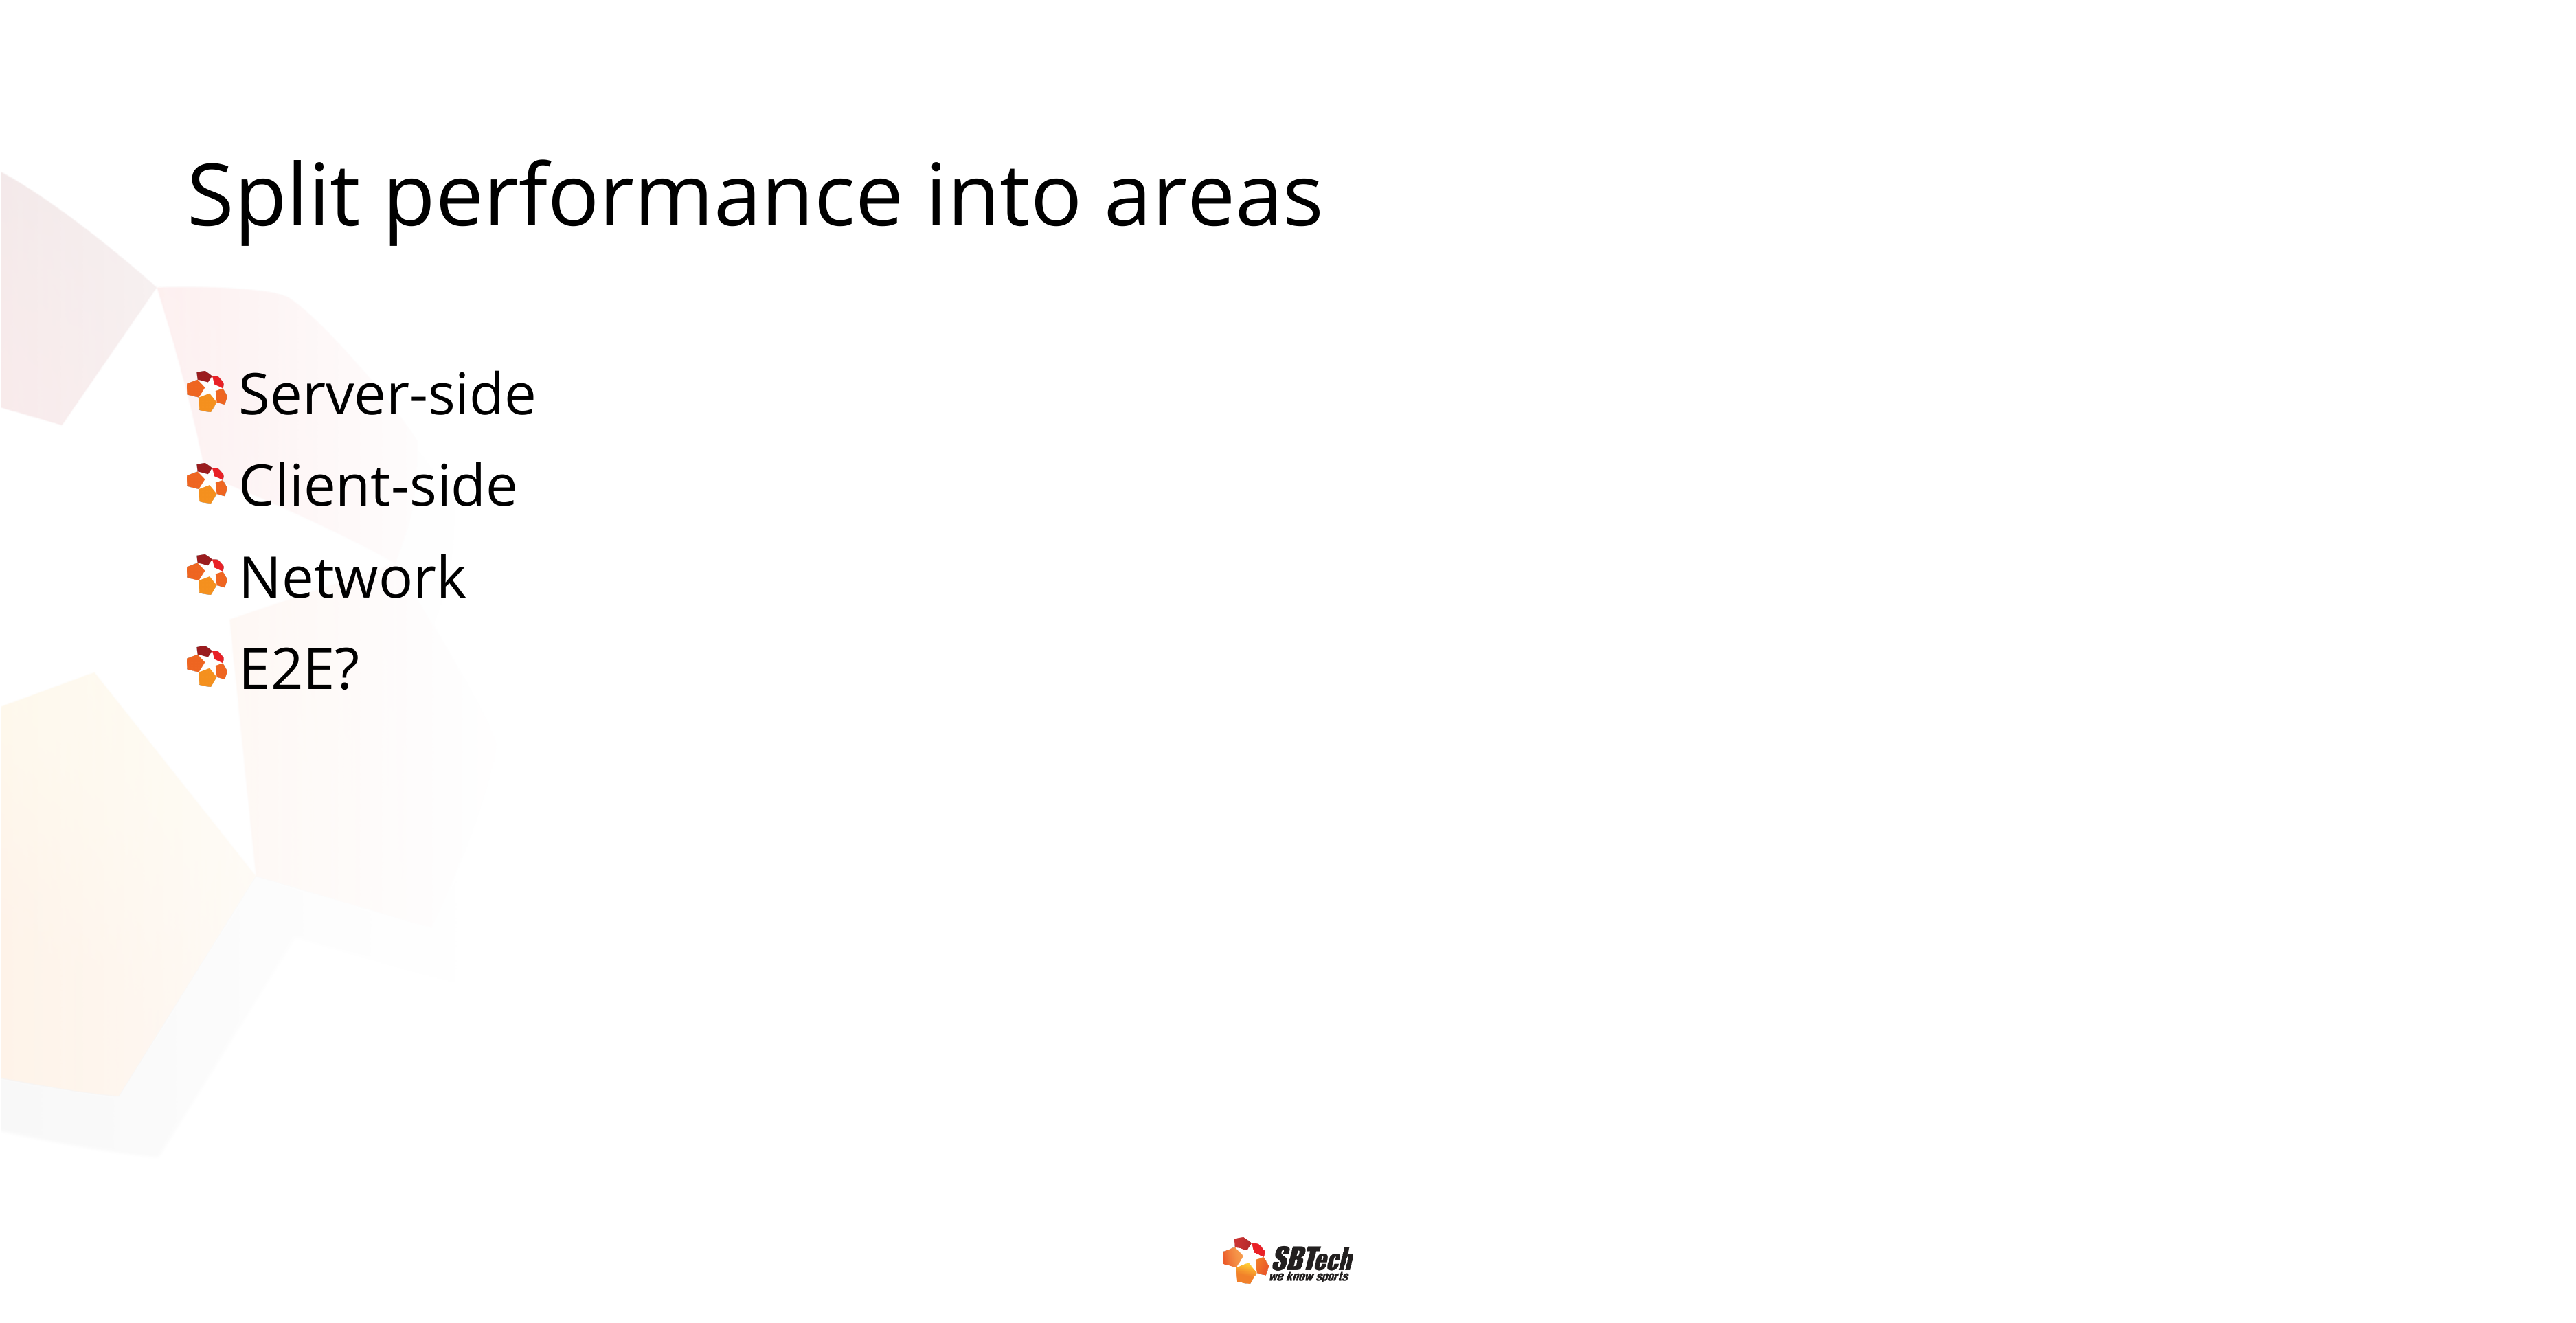

# Split performance into areas
Server-side
Client-side
Network
E2E?